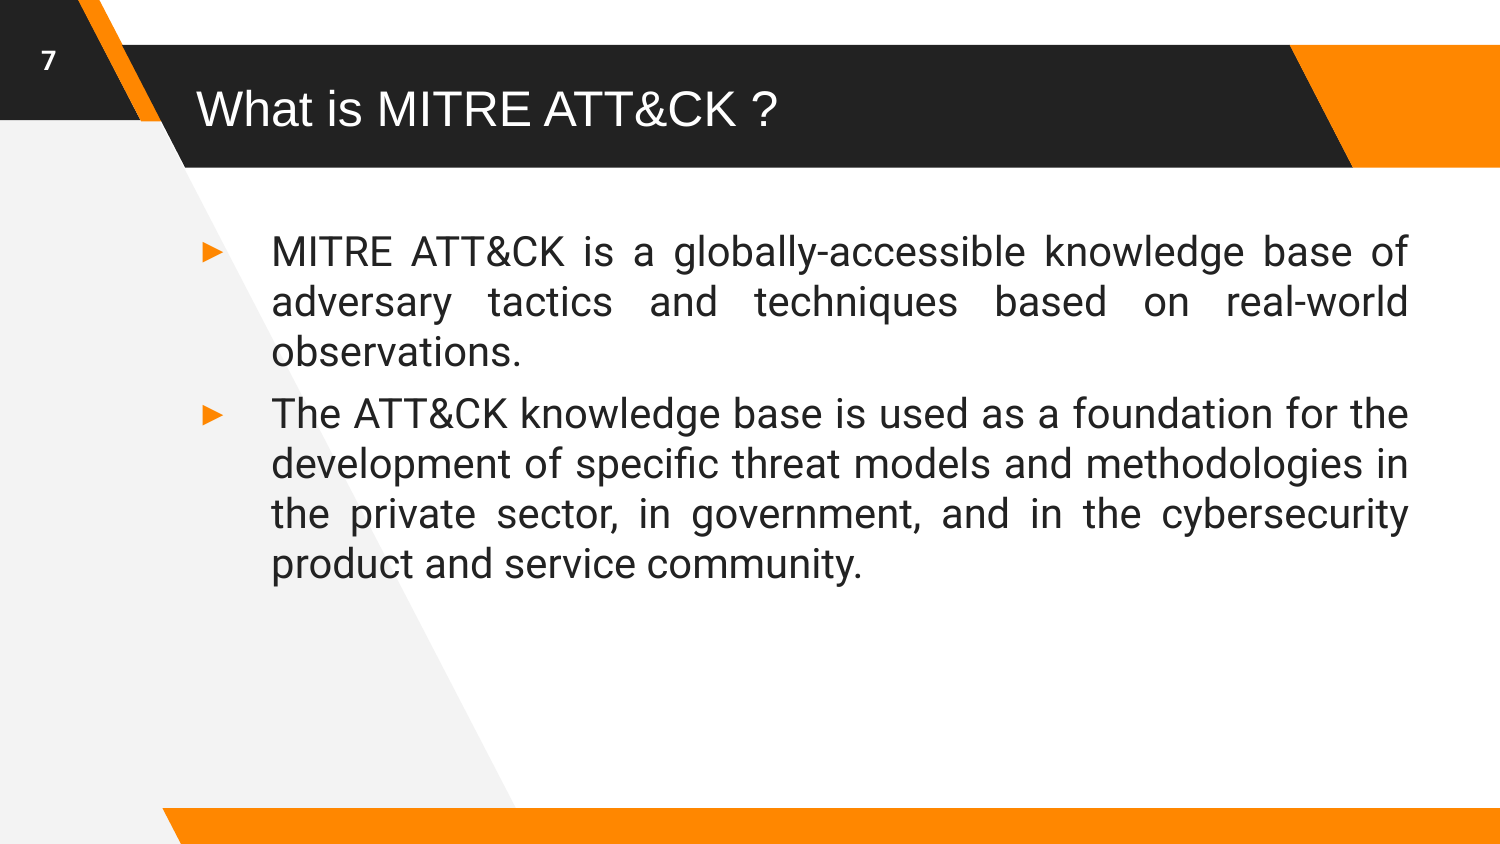

7
# What is MITRE ATT&CK ?
MITRE ATT&CK is a globally-accessible knowledge base of adversary tactics and techniques based on real-world observations.
The ATT&CK knowledge base is used as a foundation for the development of specific threat models and methodologies in the private sector, in government, and in the cybersecurity product and service community.